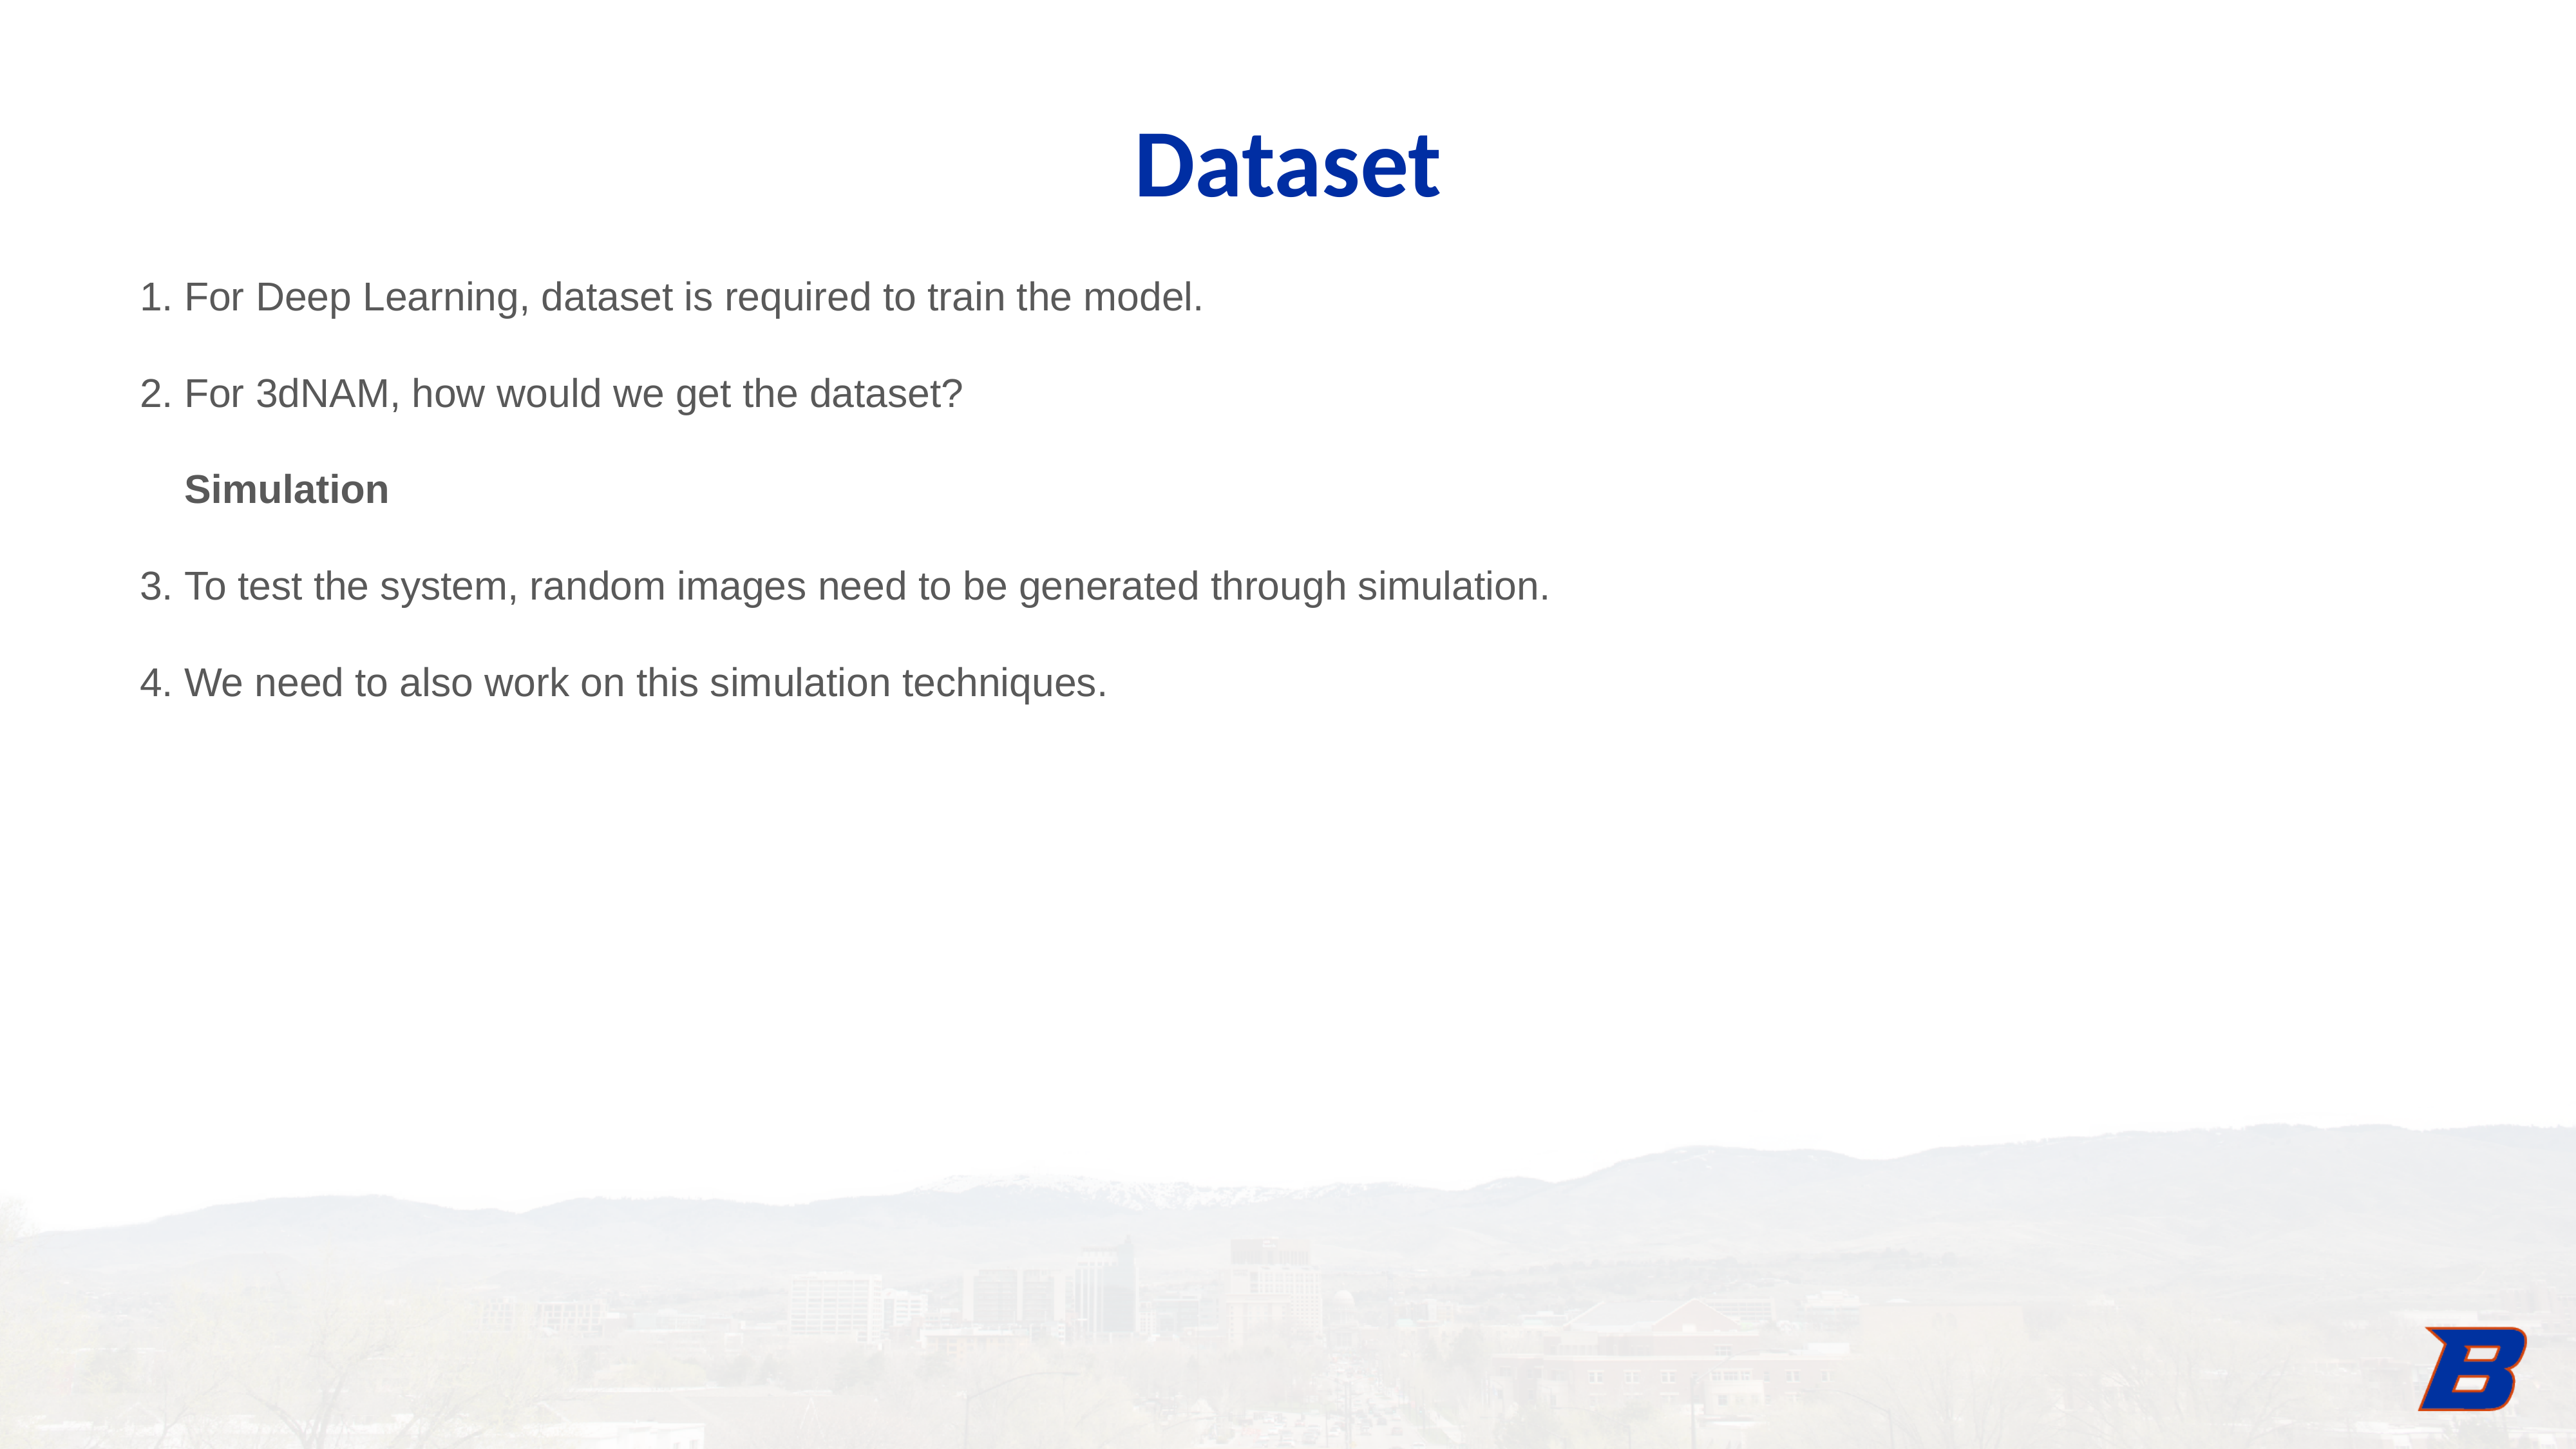

Dataset
For Deep Learning, dataset is required to train the model.

For 3dNAM, how would we get the dataset?

	Simulation

To test the system, random images need to be generated through simulation.

We need to also work on this simulation techniques.

20